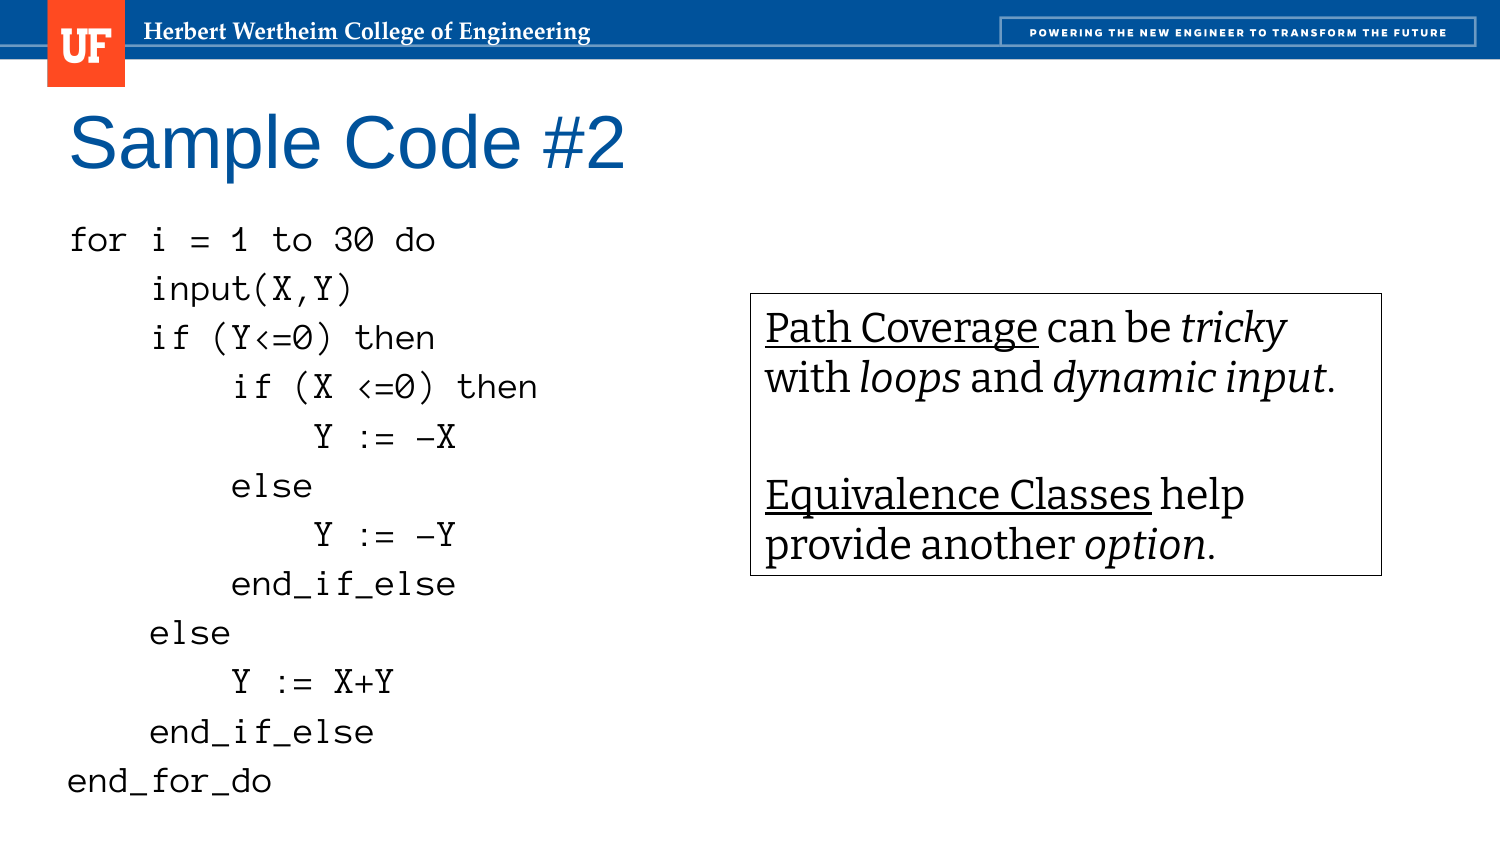

# Sample Code #2
for i = 1 to 30 do
    input(X,Y)
    if (Y<=0) then
        if (X <=0) then
            Y := −X
        else
            Y := −Y
        end_if_else
    else
        Y := X+Y
    end_if_else
end_for_do
Path Coverage can be tricky with loops and dynamic input.
Equivalence Classes help provide another option.